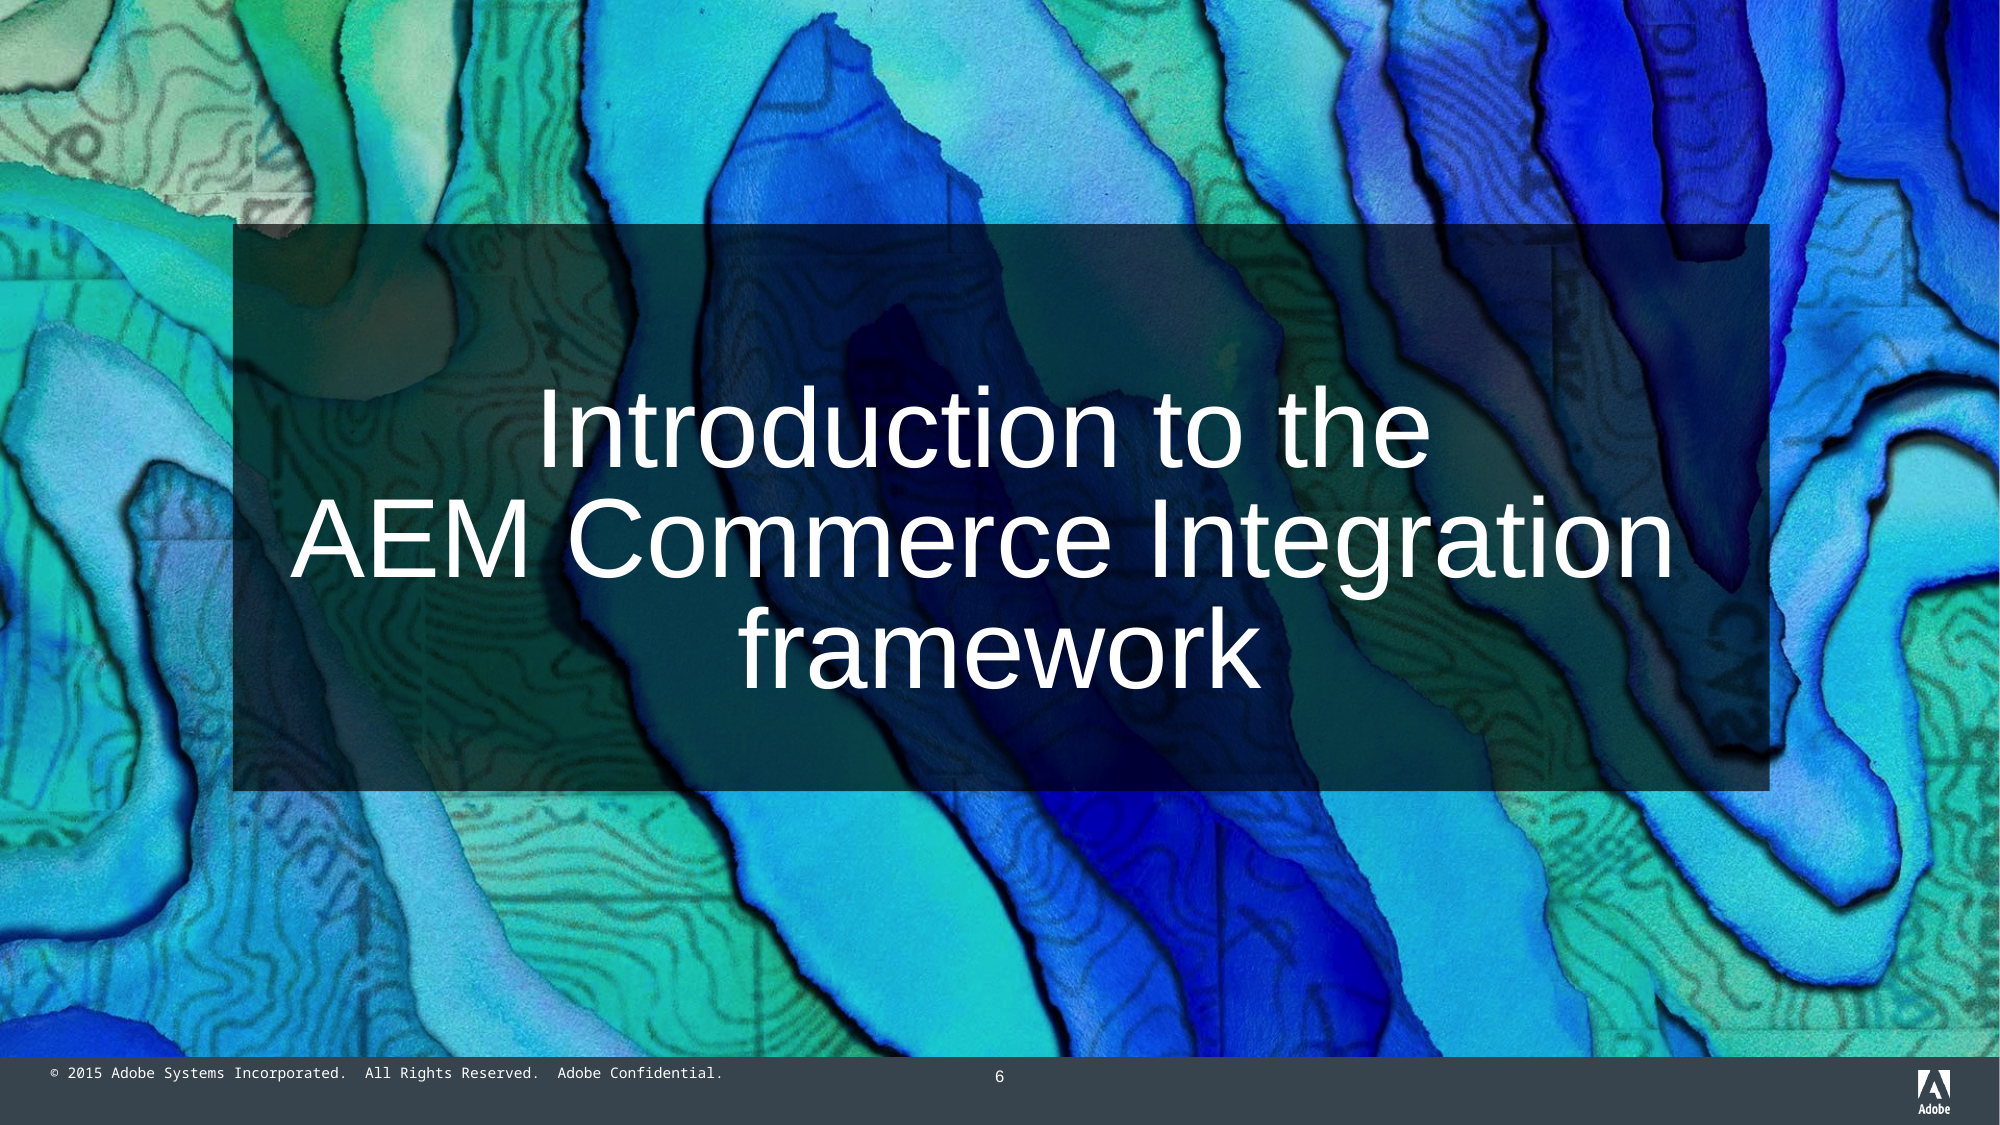

Introduction to the
AEM Commerce Integration
framework
6